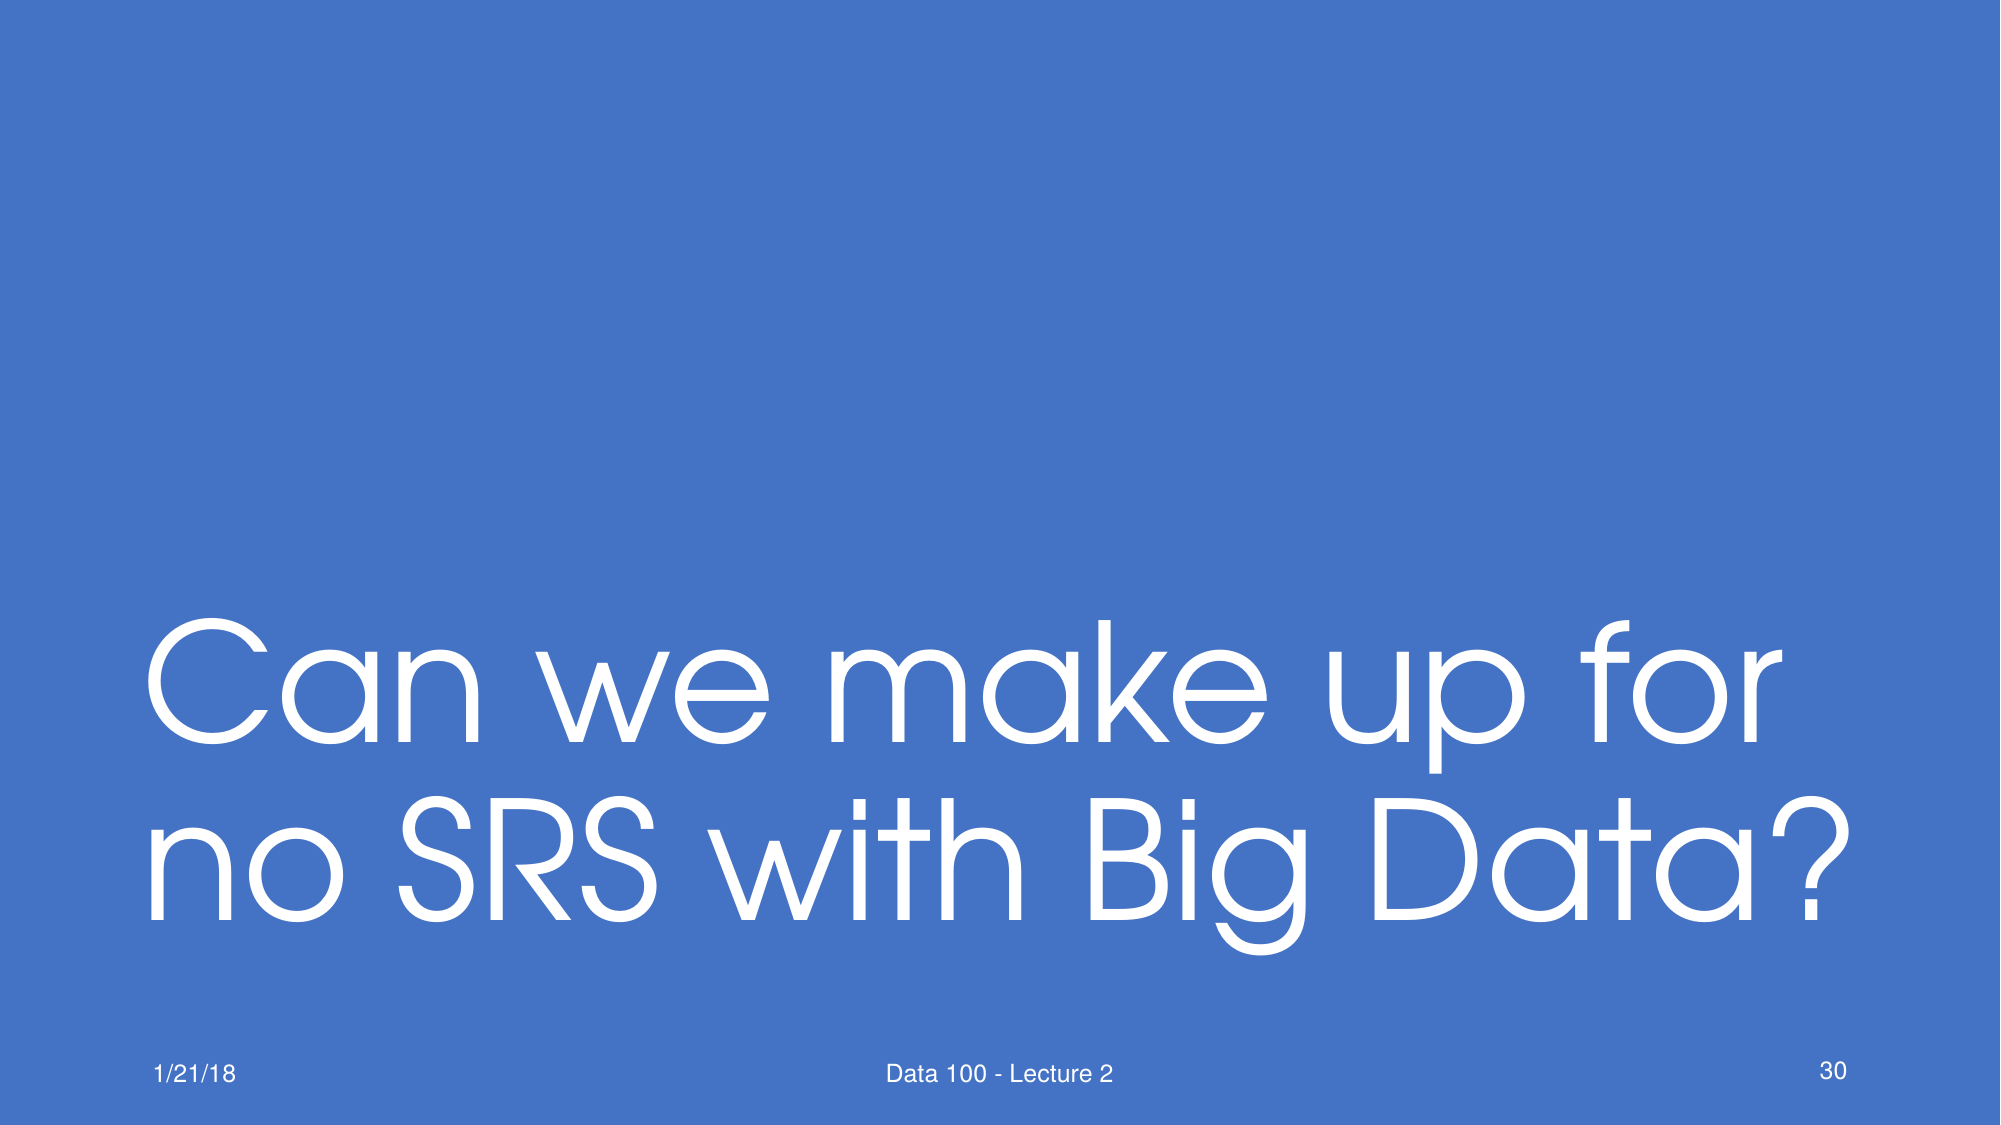

# Can we make up for no SRS with Big Data?
1/21/18
Data 100 - Lecture 2
30